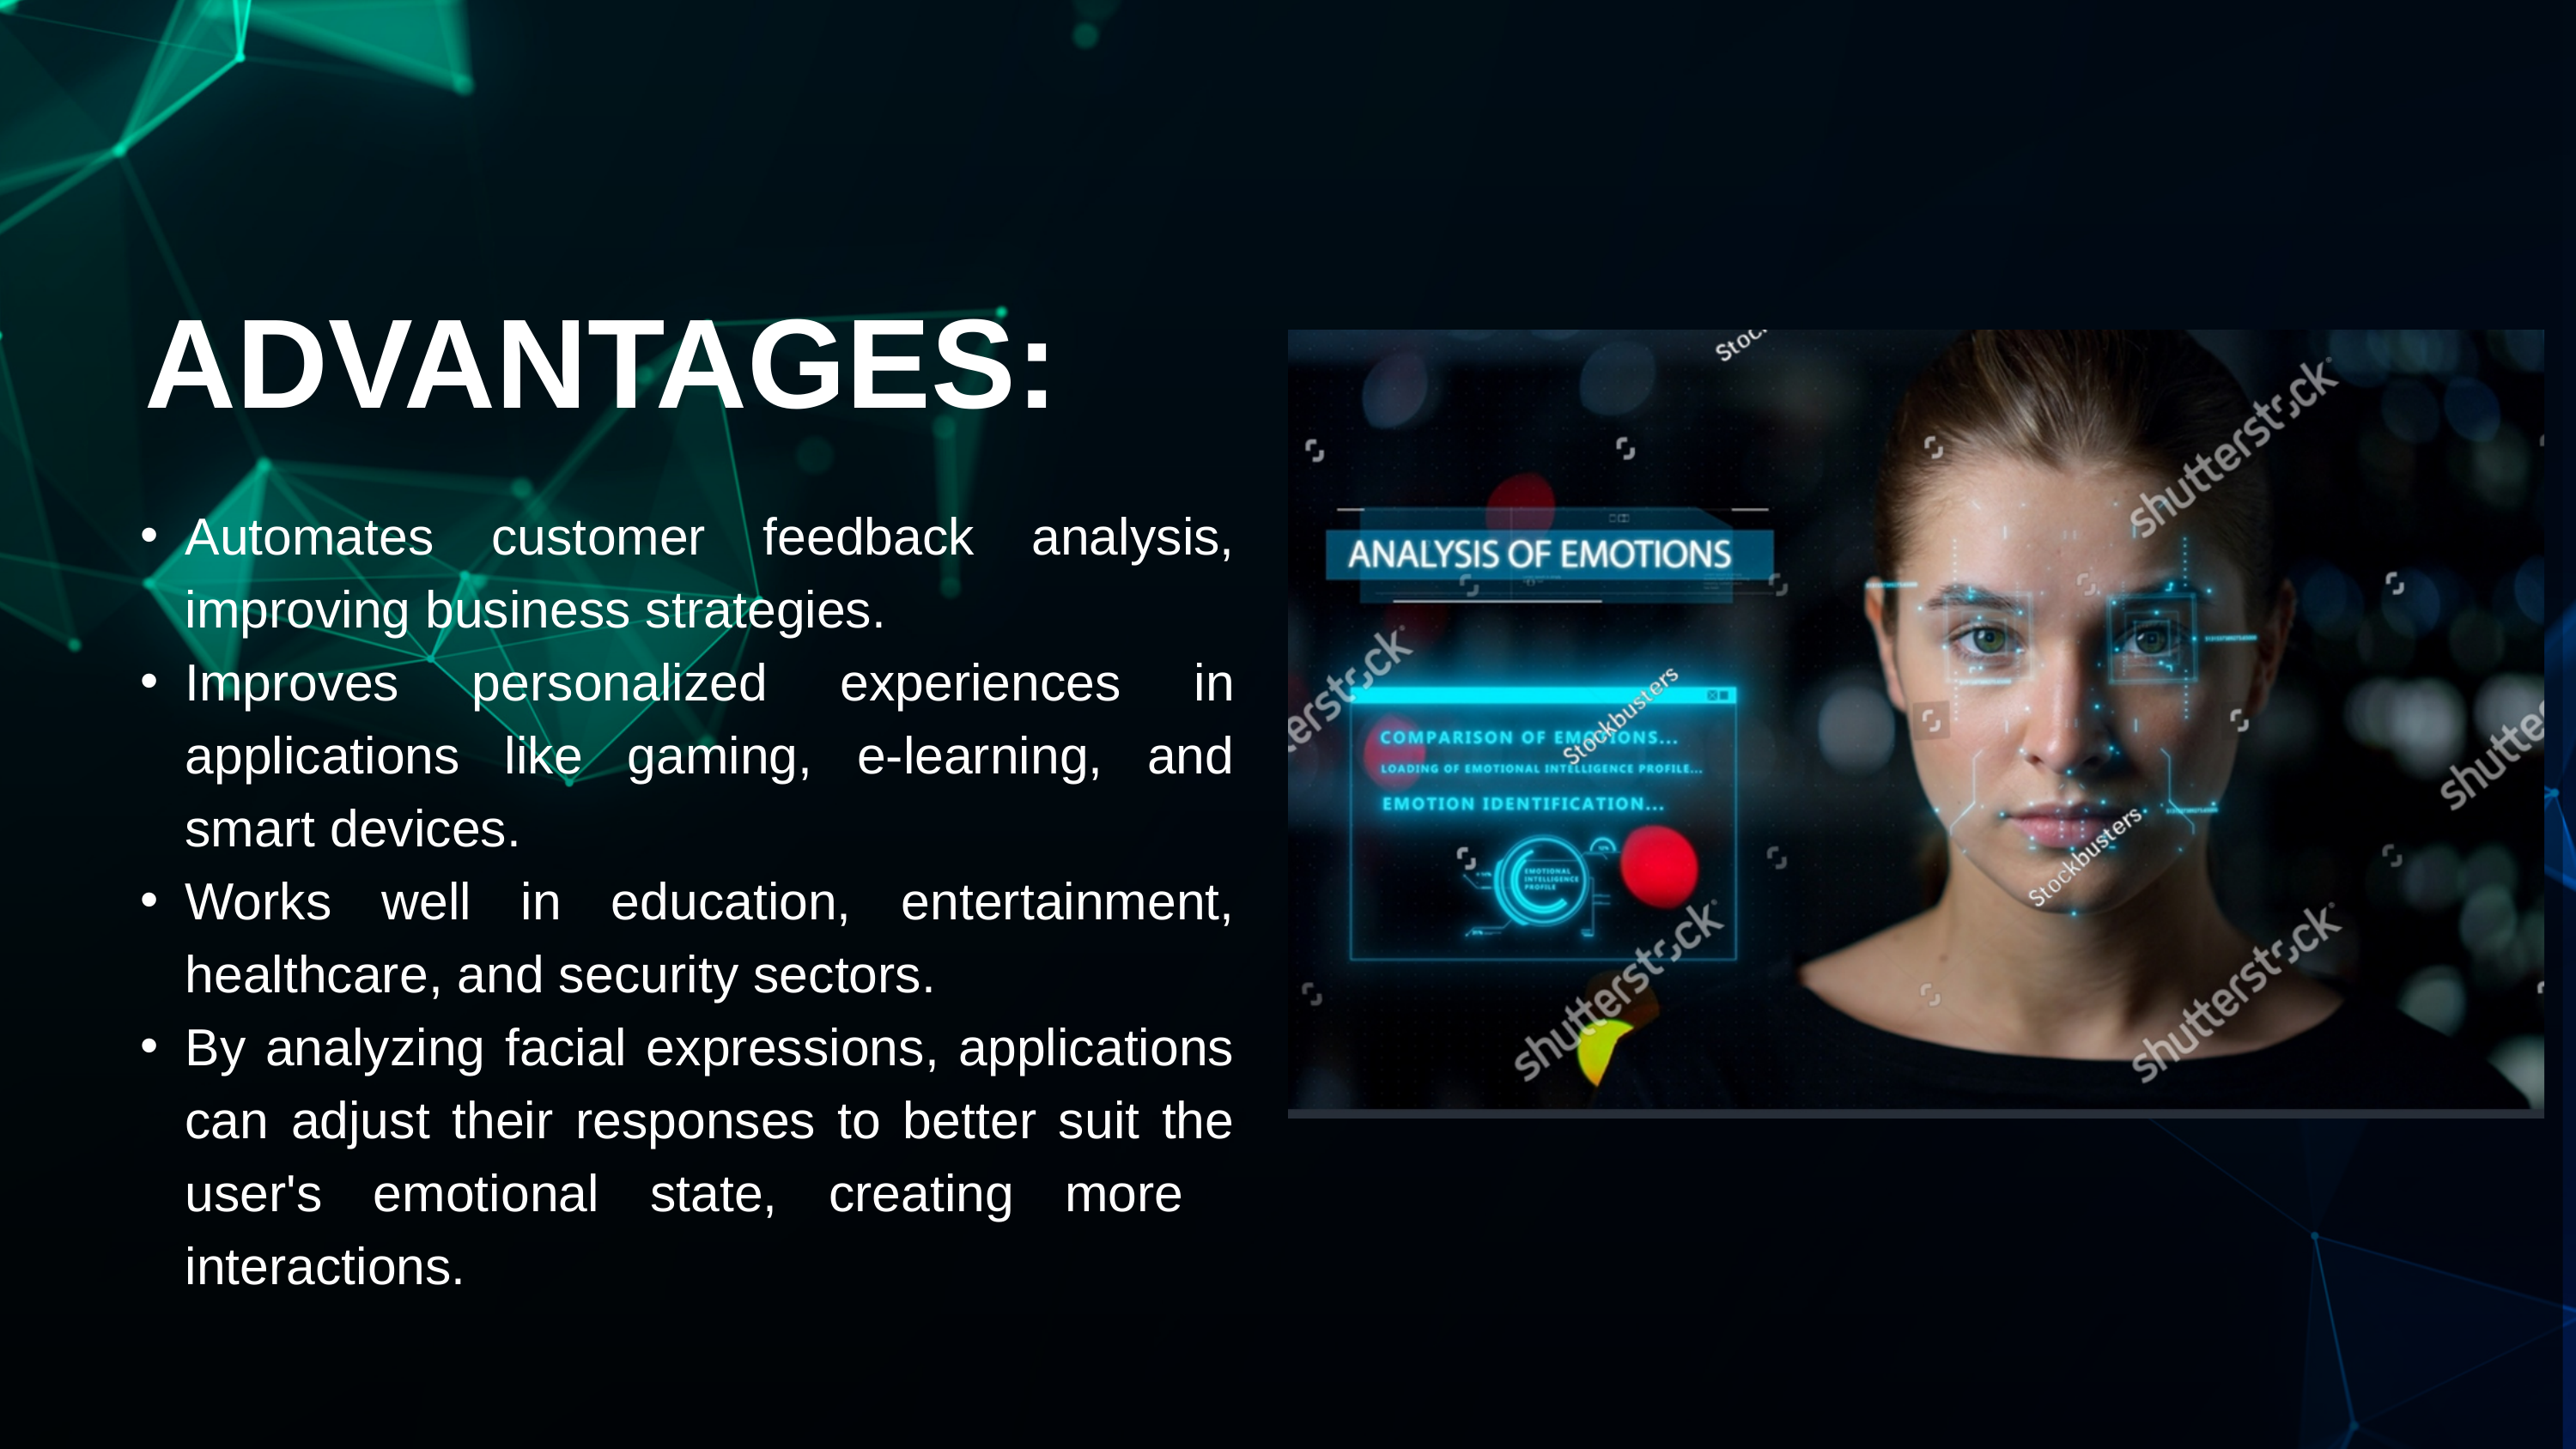

ADVANTAGES:

Automates customer feedback analysis, improving business strategies.
Improves personalized experiences in applications like gaming, e-learning, and smart devices.
Works well in education, entertainment, healthcare, and security sectors.
By analyzing facial expressions, applications can adjust their responses to better suit the user's emotional state, creating more  interactions.